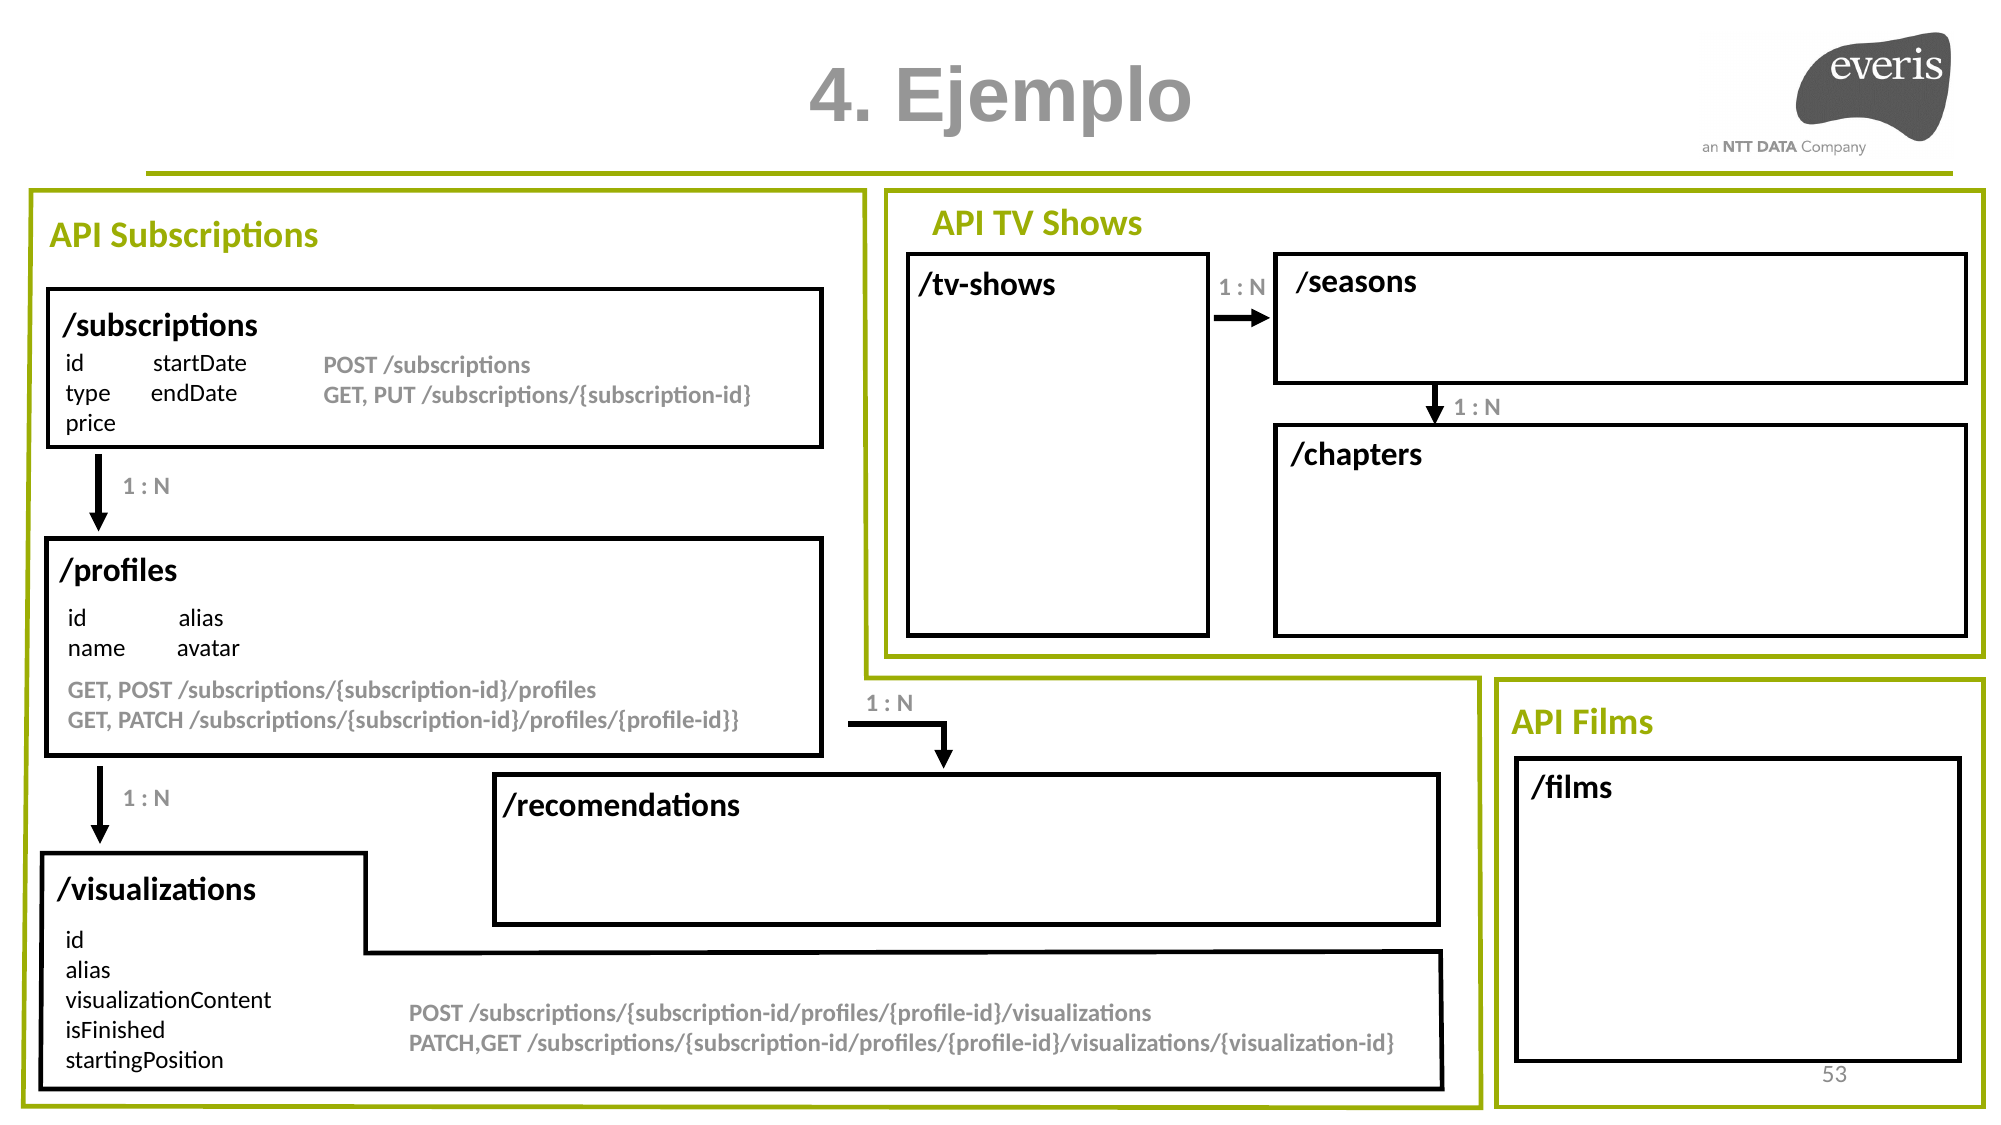

4. Ejemplo

API TV Shows
API Subscriptions
/seasons

/tv-shows
1 : N

/subscriptions
id            startDate
type       endDate
price
POST /subscriptions
GET, PUT /subscriptions/{subscription-id}
1 : N

/chapters
1 : N

/profiles
id                alias
name         avatar

GET, POST /subscriptions/{subscription-id}/profiles
GET, PATCH /subscriptions/{subscription-id}/profiles/{profile-id}}
1 : N

API Films
/films

1 : N

/recomendations

/visualizations
id
alias
visualizationContent
isFinished
startingPosition
POST /subscriptions/{subscription-id/profiles/{profile-id}/visualizations
PATCH,GET /subscriptions/{subscription-id/profiles/{profile-id}/visualizations/{visualization-id}
53